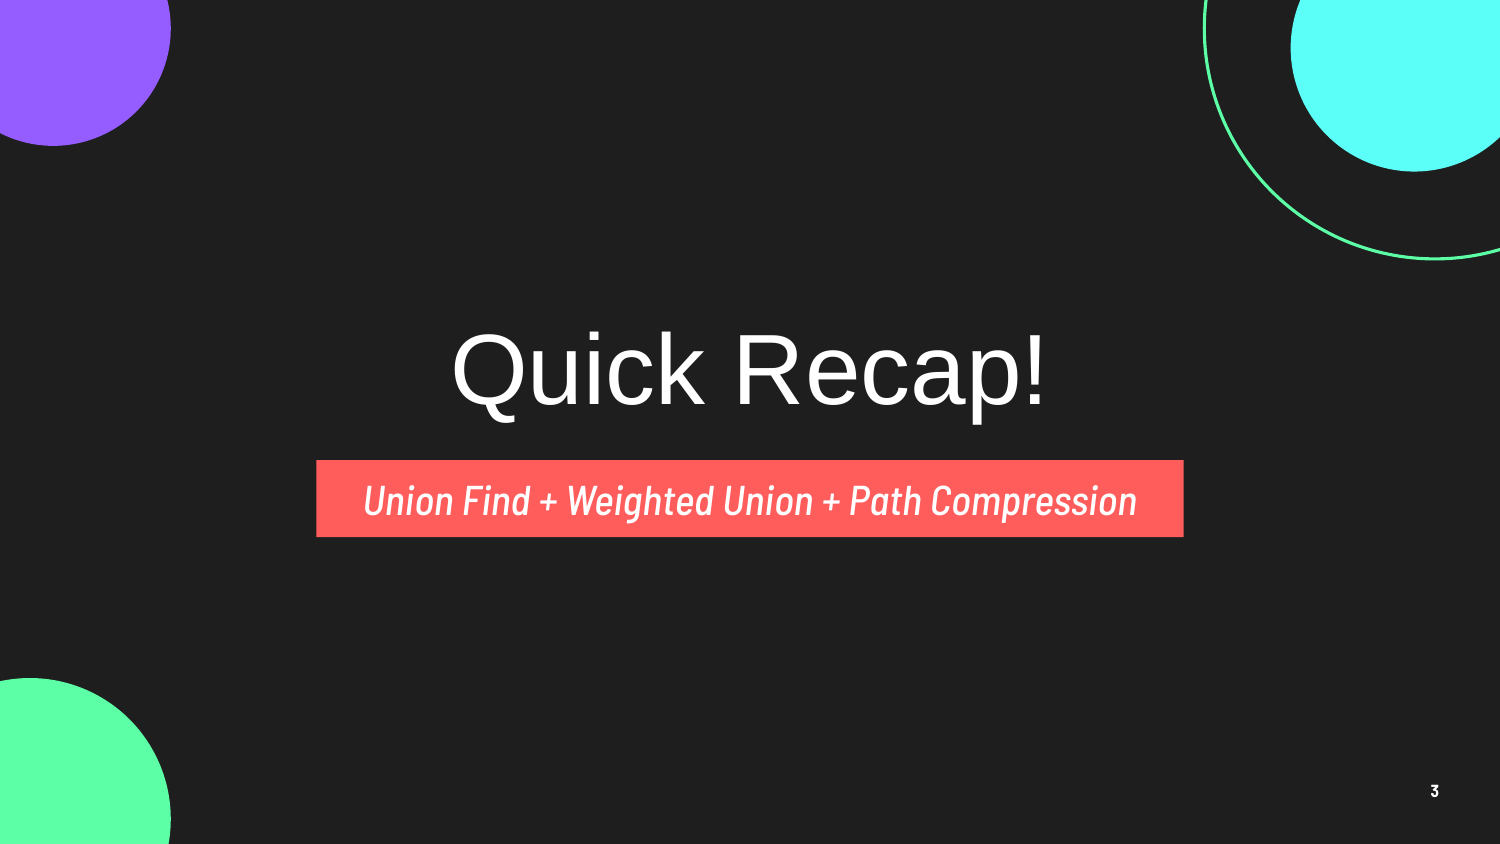

# Quick Recap!
Union Find + Weighted Union + Path Compression
3